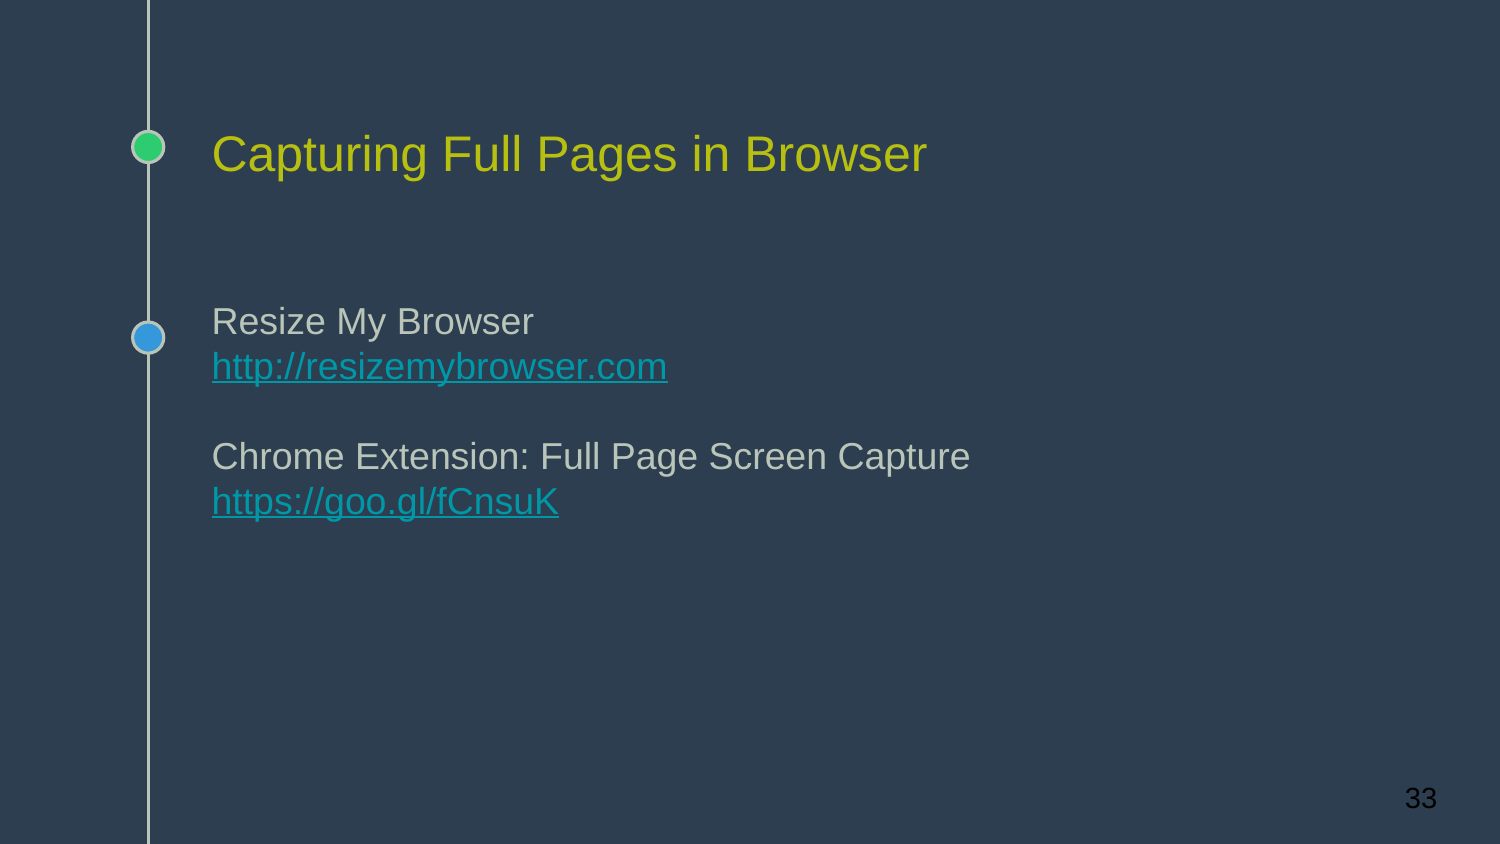

# Capturing Full Pages in Browser
Resize My Browser
http://resizemybrowser.com

Chrome Extension: Full Page Screen Capture
https://goo.gl/fCnsuK

33